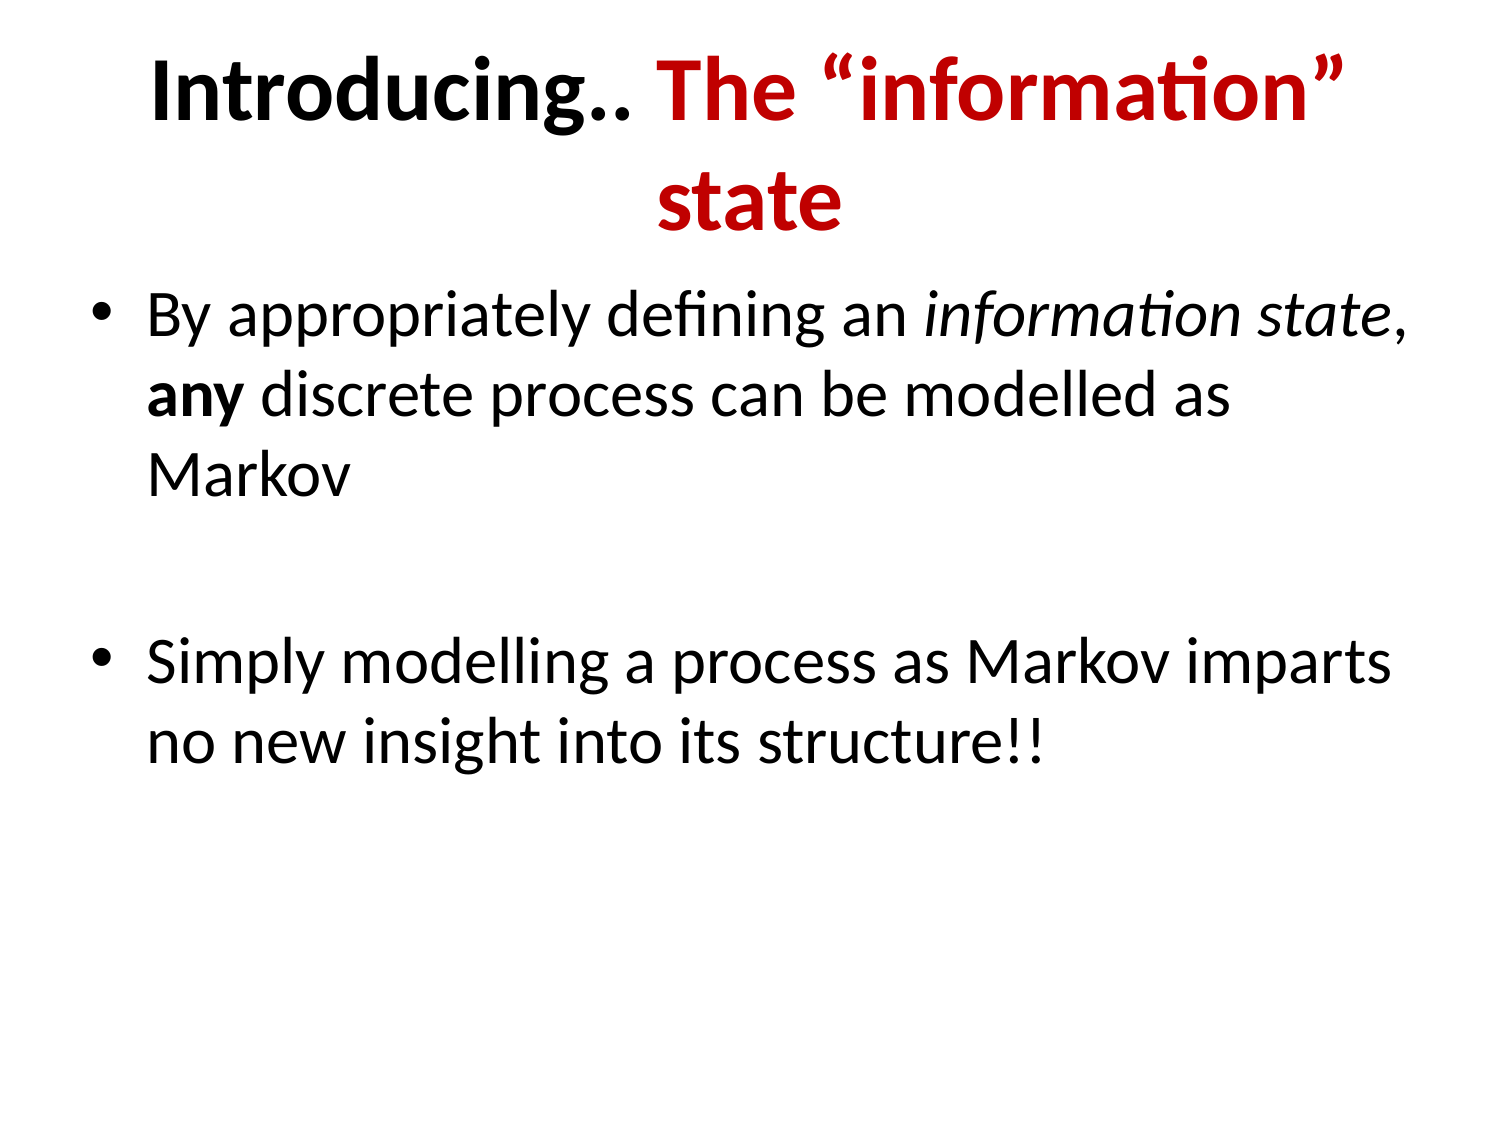

# Introducing.. The “information” state
By appropriately defining an information state, any discrete process can be modelled as Markov

Simply modelling a process as Markov imparts no new insight into its structure!!